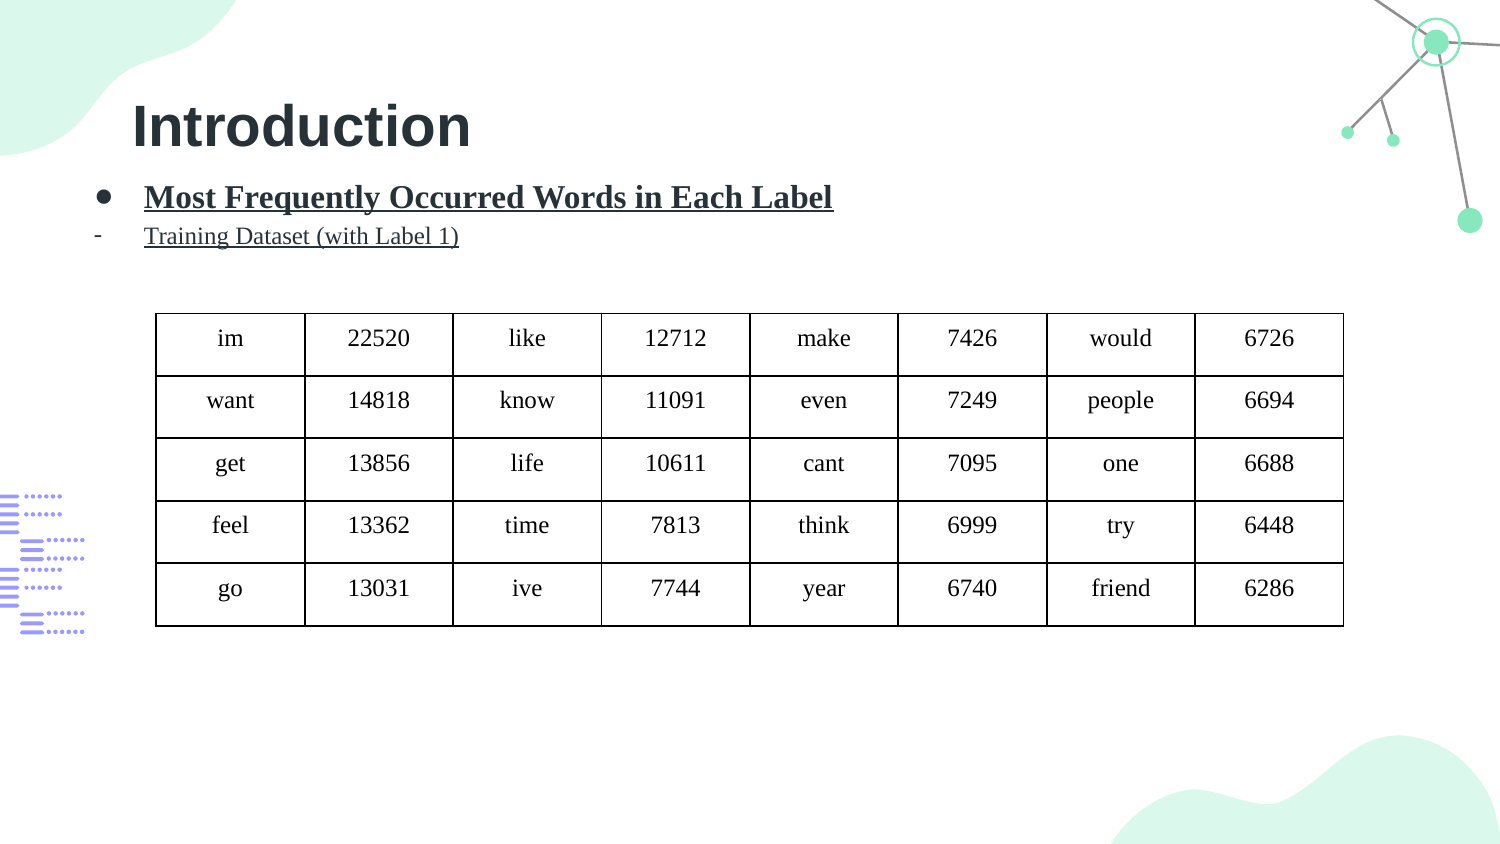

# Introduction
Most Frequently Occurred Words in Each Label
Training Dataset (with Label 1)

| im | 22520 | like | 12712 | make | 7426 | would | 6726 |
| --- | --- | --- | --- | --- | --- | --- | --- |
| want | 14818 | know | 11091 | even | 7249 | people | 6694 |
| get | 13856 | life | 10611 | cant | 7095 | one | 6688 |
| feel | 13362 | time | 7813 | think | 6999 | try | 6448 |
| go | 13031 | ive | 7744 | year | 6740 | friend | 6286 |